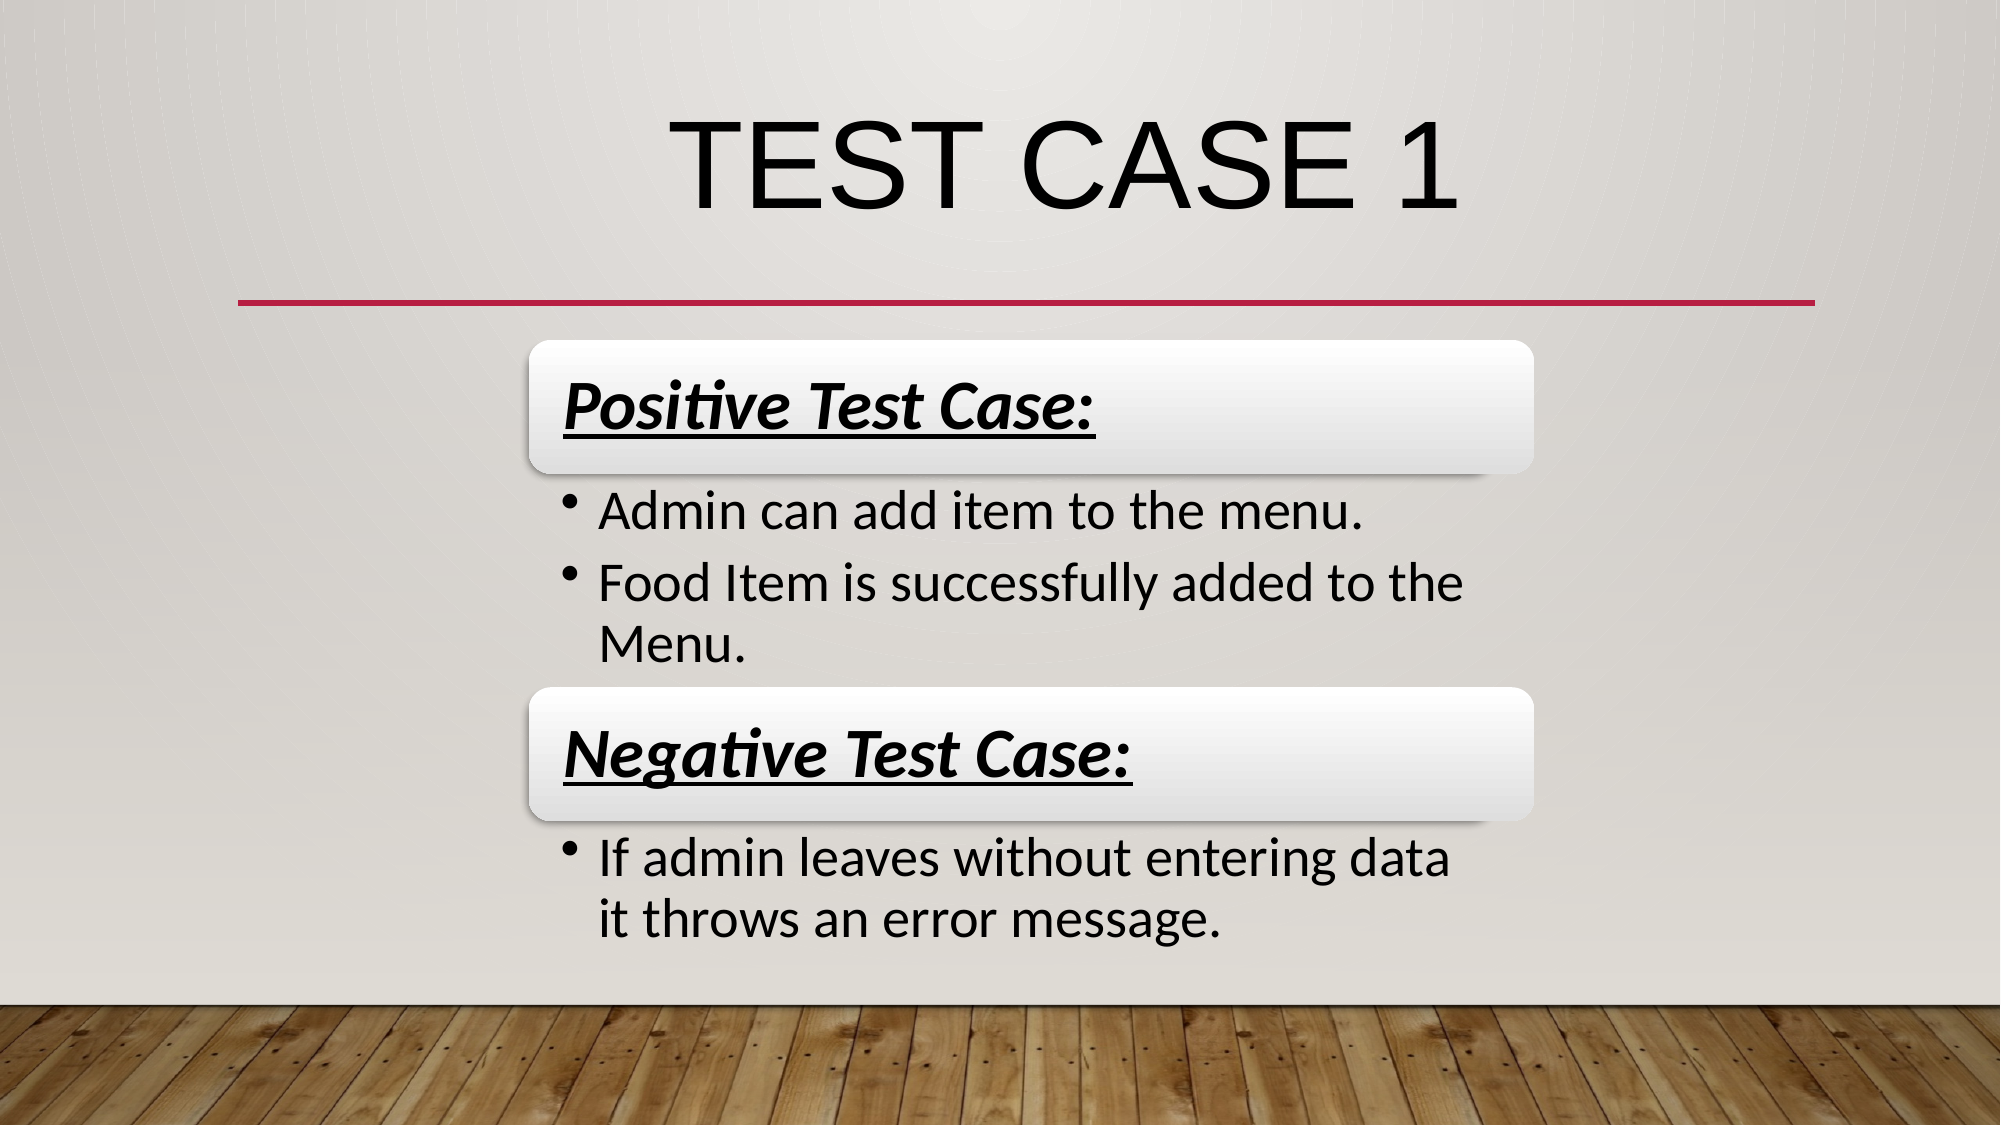

Test Case 1
Positive Test Case:
Admin can add item to the menu.
Food Item is successfully added to the Menu.
Negative Test Case:
If admin leaves without entering data it throws an error message.